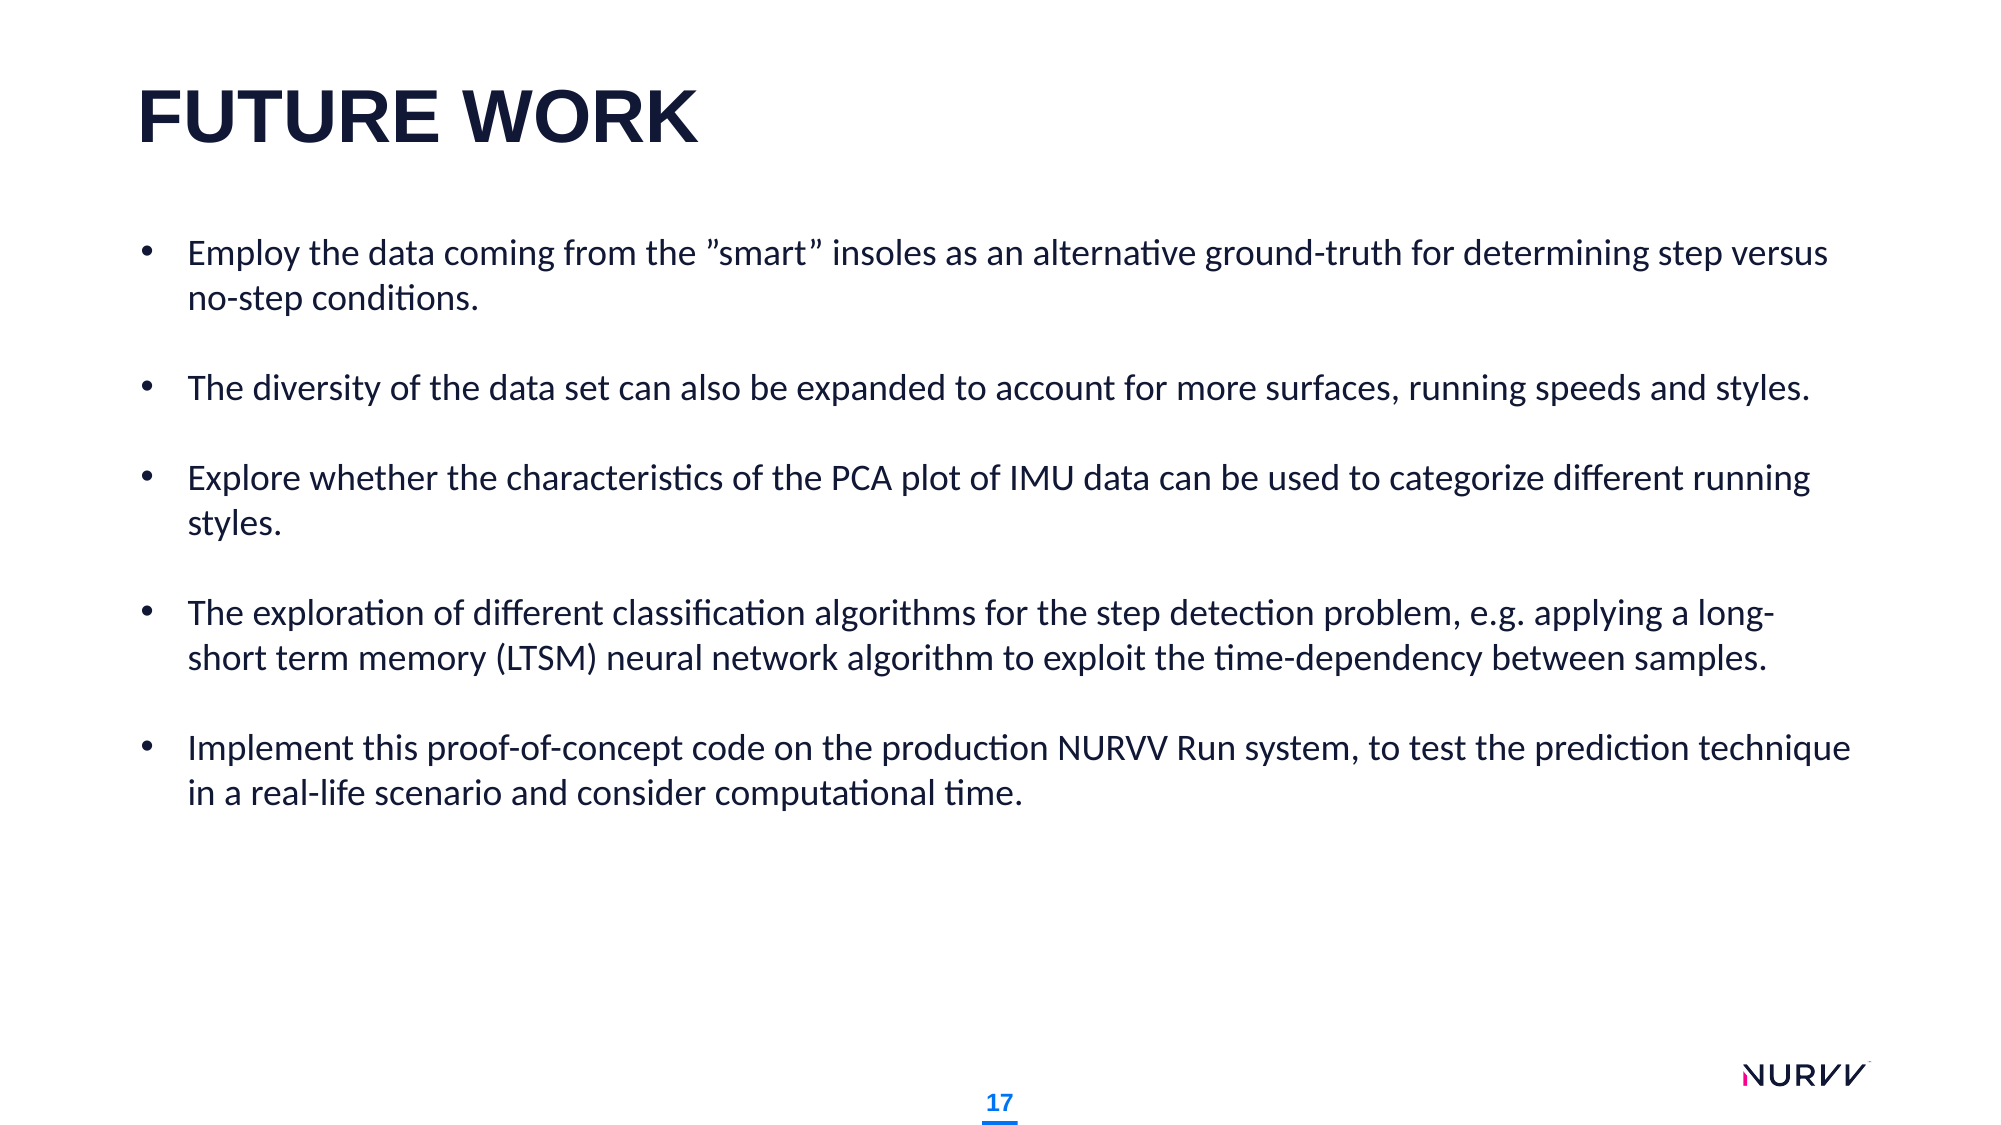

# FUTURE WORK
Employ the data coming from the ”smart” insoles as an alternative ground-truth for determining step versus no-step conditions.

The diversity of the data set can also be expanded to account for more surfaces, running speeds and styles.

Explore whether the characteristics of the PCA plot of IMU data can be used to categorize different running styles.
The exploration of different classification algorithms for the step detection problem, e.g. applying a long-short term memory (LTSM) neural network algorithm to exploit the time-dependency between samples.

Implement this proof-of-concept code on the production NURVV Run system, to test the prediction technique in a real-life scenario and consider computational time.